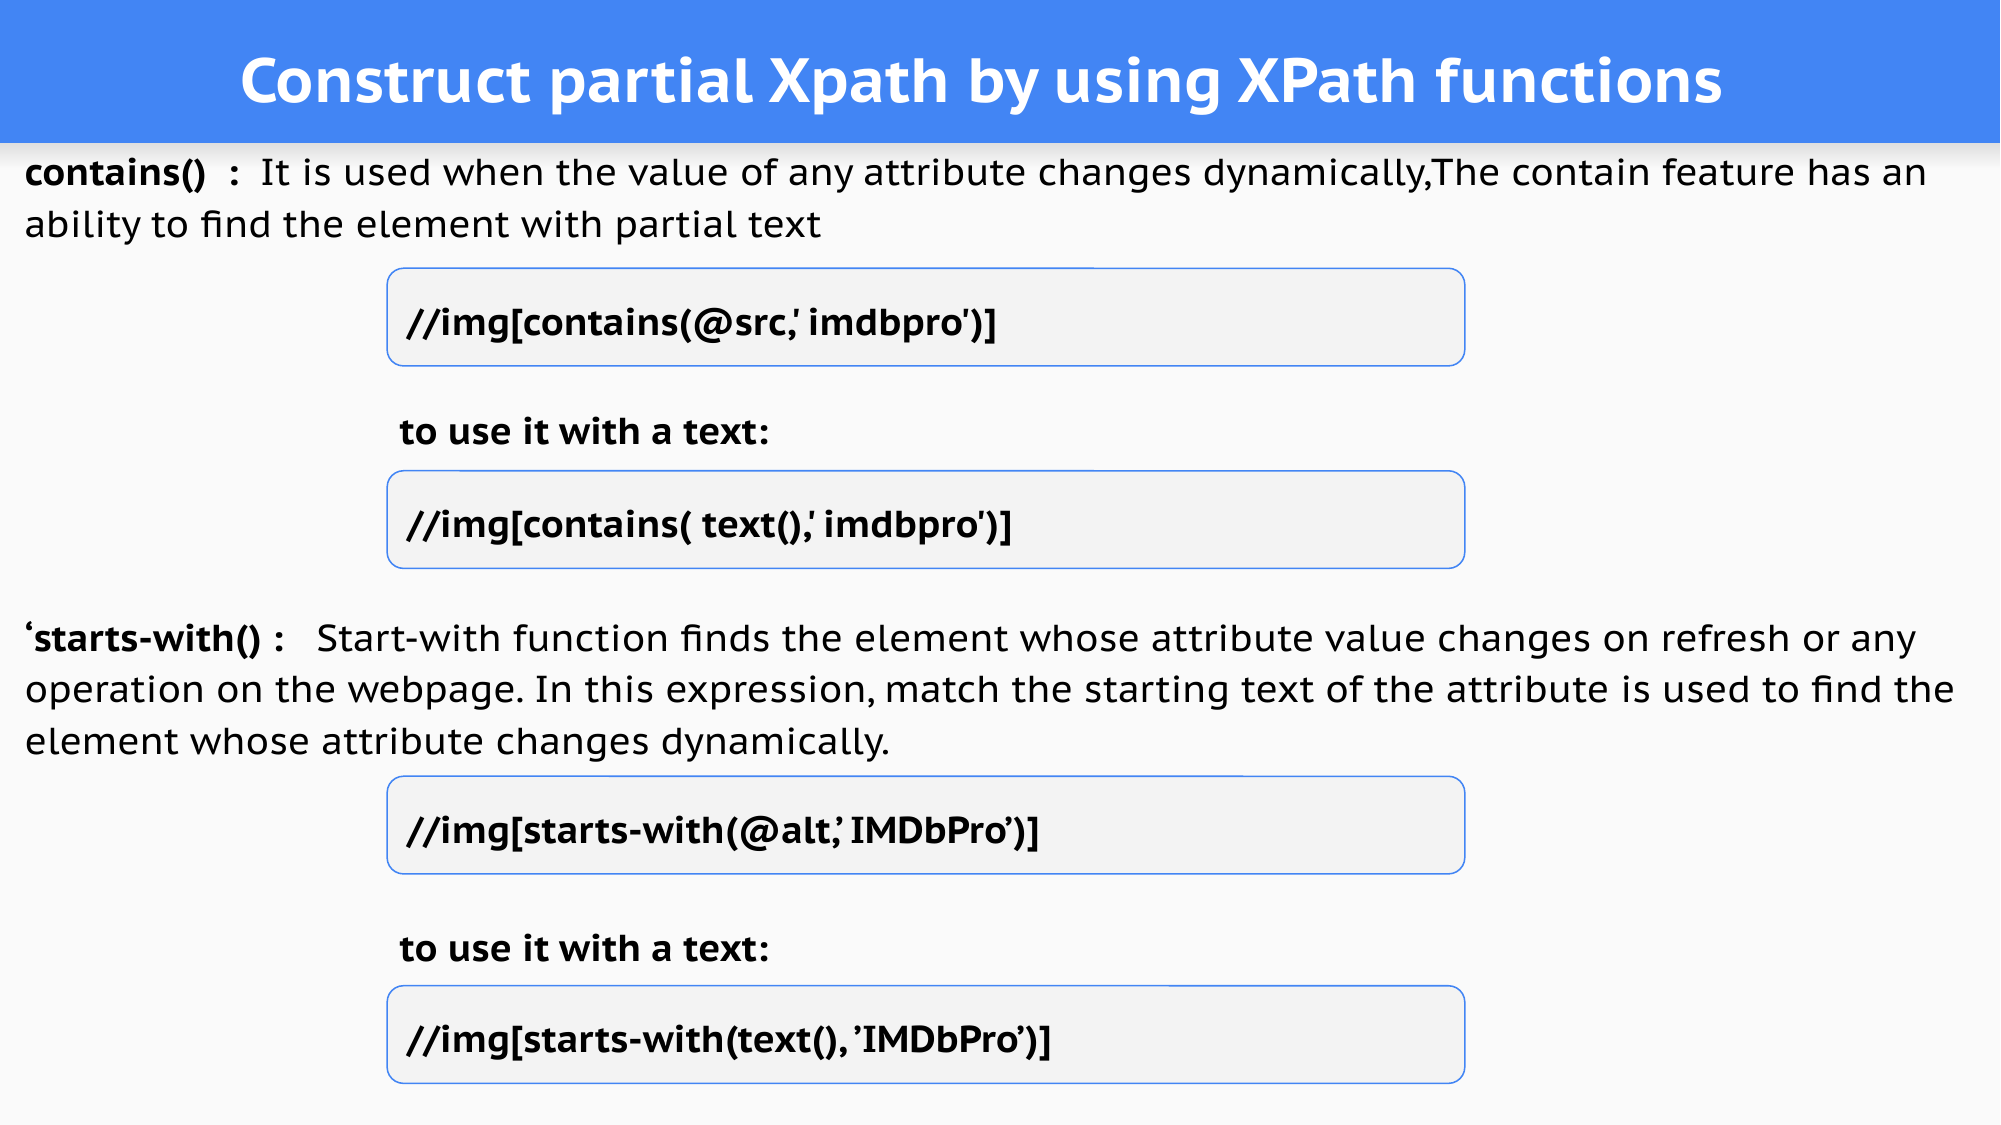

# Construct partial Xpath by using XPath functions
contains()  :  It is used when the value of any attribute changes dynamically,The contain feature has an ability to find the element with partial text

to use it with a text:

‘starts-with() :   Start-with function finds the element whose attribute value changes on refresh or any operation on the webpage. In this expression, match the starting text of the attribute is used to find the element whose attribute changes dynamically.

to use it with a text:

//img[contains(@src,' imdbpro')]
//img[contains( text(),' imdbpro')]
//img[starts-with(@alt,’ IMDbPro’)]
//img[starts-with(text(), ’IMDbPro’)]